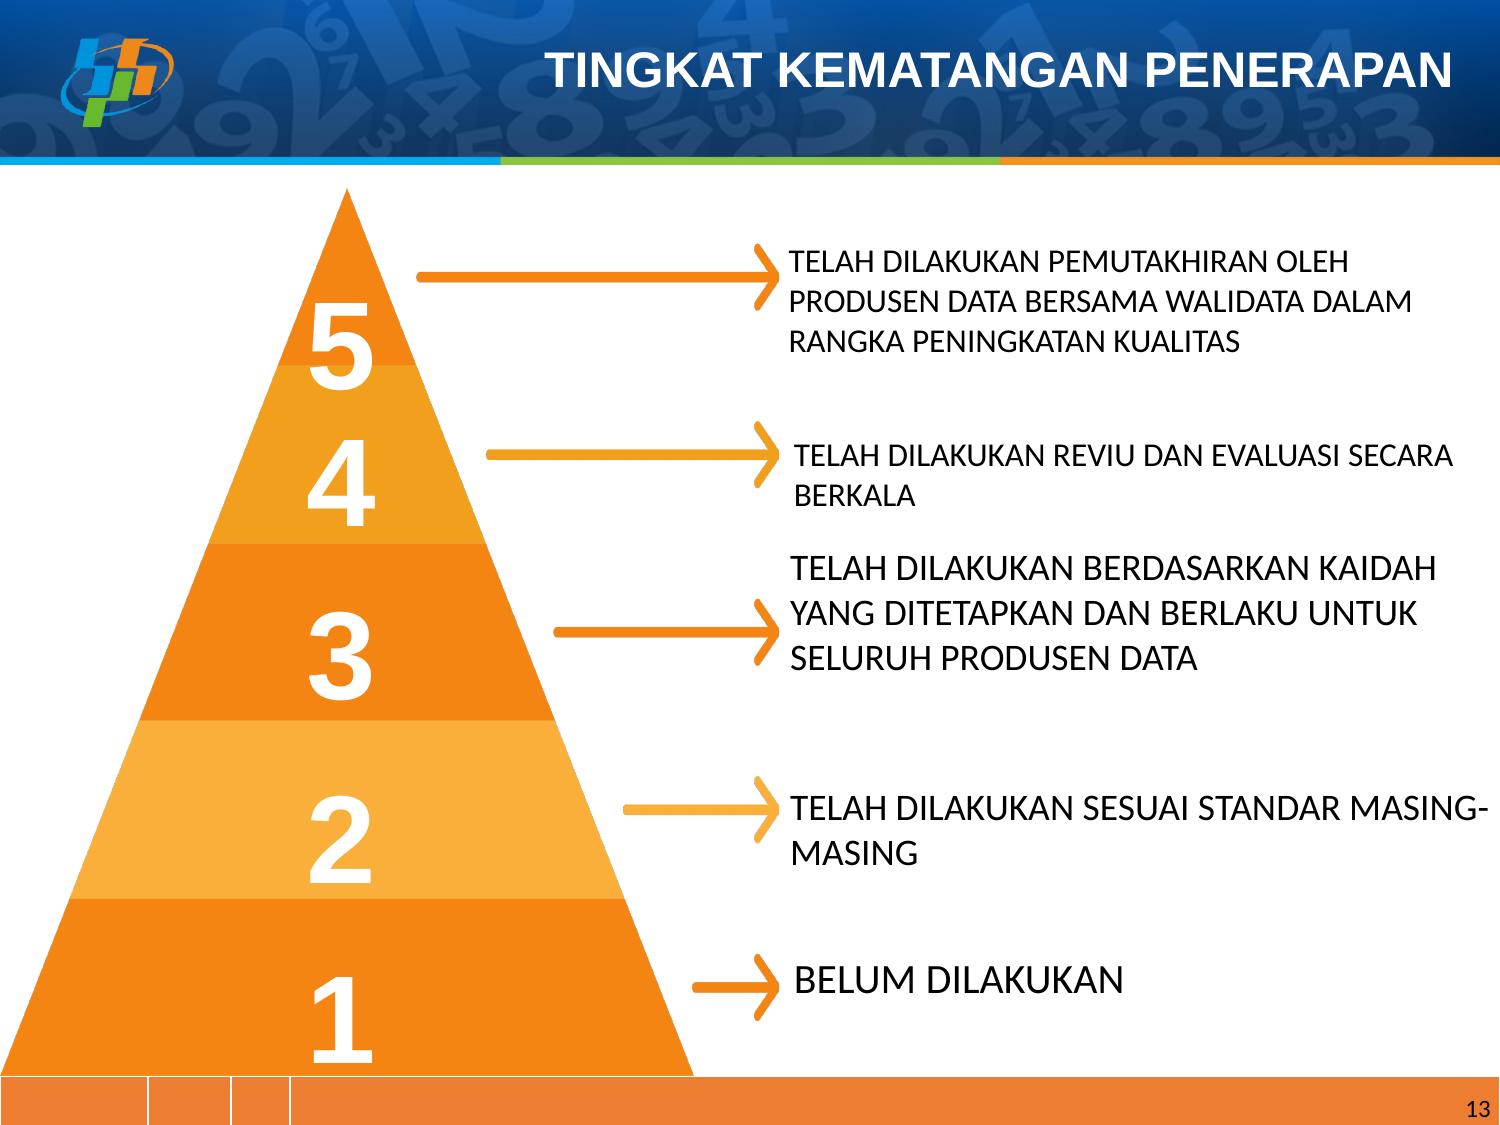

TINGKAT KEMATANGAN PENERAPAN

5
TELAH DILAKUKAN PEMUTAKHIRAN OLEH PRODUSEN DATA BERSAMA WALIDATA DALAM RANGKA PENINGKATAN KUALITAS
4
TELAH DILAKUKAN REVIU DAN EVALUASI SECARA BERKALA
3
TELAH DILAKUKAN BERDASARKAN KAIDAH YANG DITETAPKAN DAN BERLAKU UNTUK SELURUH PRODUSEN DATA
2
TELAH DILAKUKAN SESUAI STANDAR MASING-MASING
1
BELUM DILAKUKAN
|  |  |  |  |
| --- | --- | --- | --- |
13